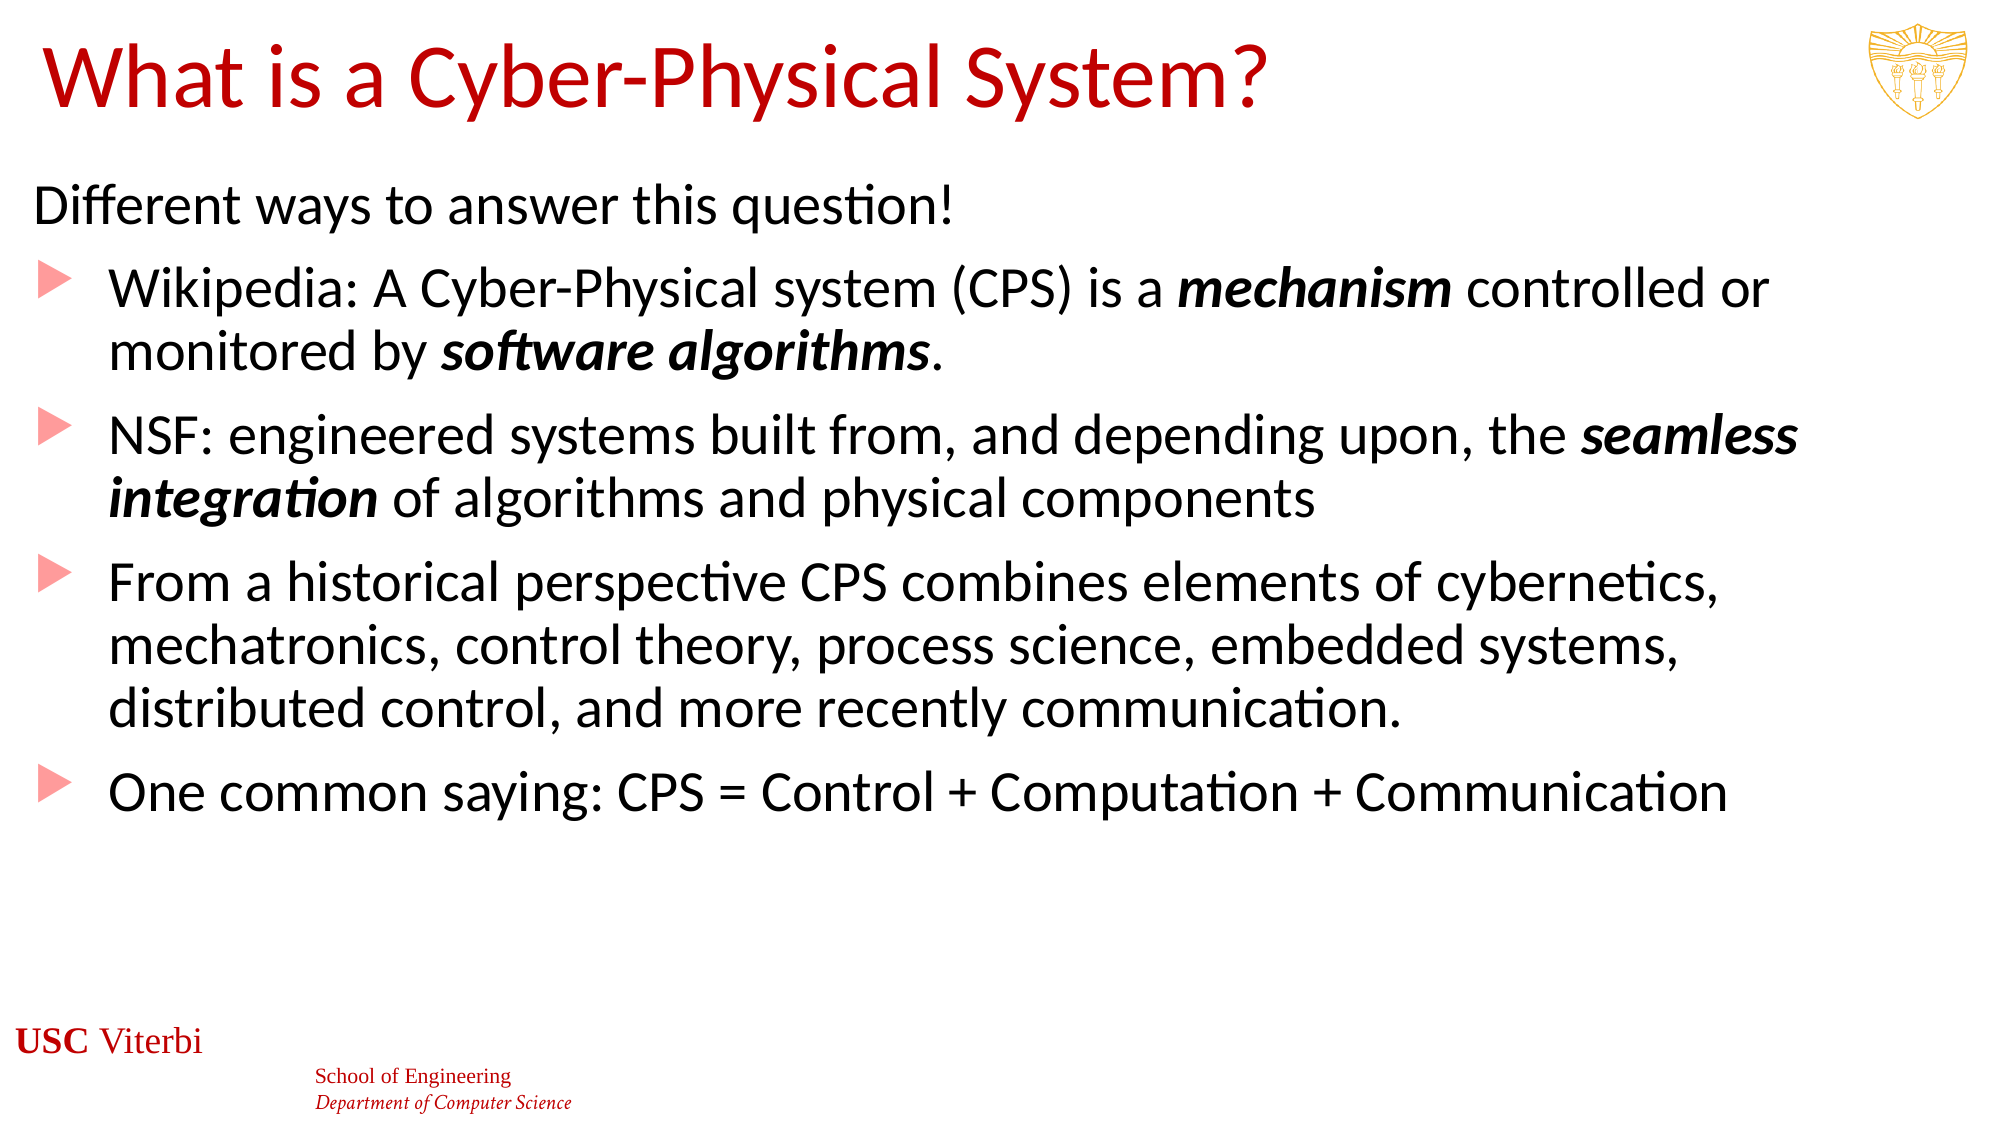

# What is a Cyber-Physical System?
Different ways to answer this question!
Wikipedia: A Cyber-Physical system (CPS) is a mechanism controlled or monitored by software algorithms.
NSF: engineered systems built from, and depending upon, the seamless integration of algorithms and physical components
From a historical perspective CPS combines elements of cybernetics, mechatronics, control theory, process science, embedded systems, distributed control, and more recently communication.
One common saying: CPS = Control + Computation + Communication
2